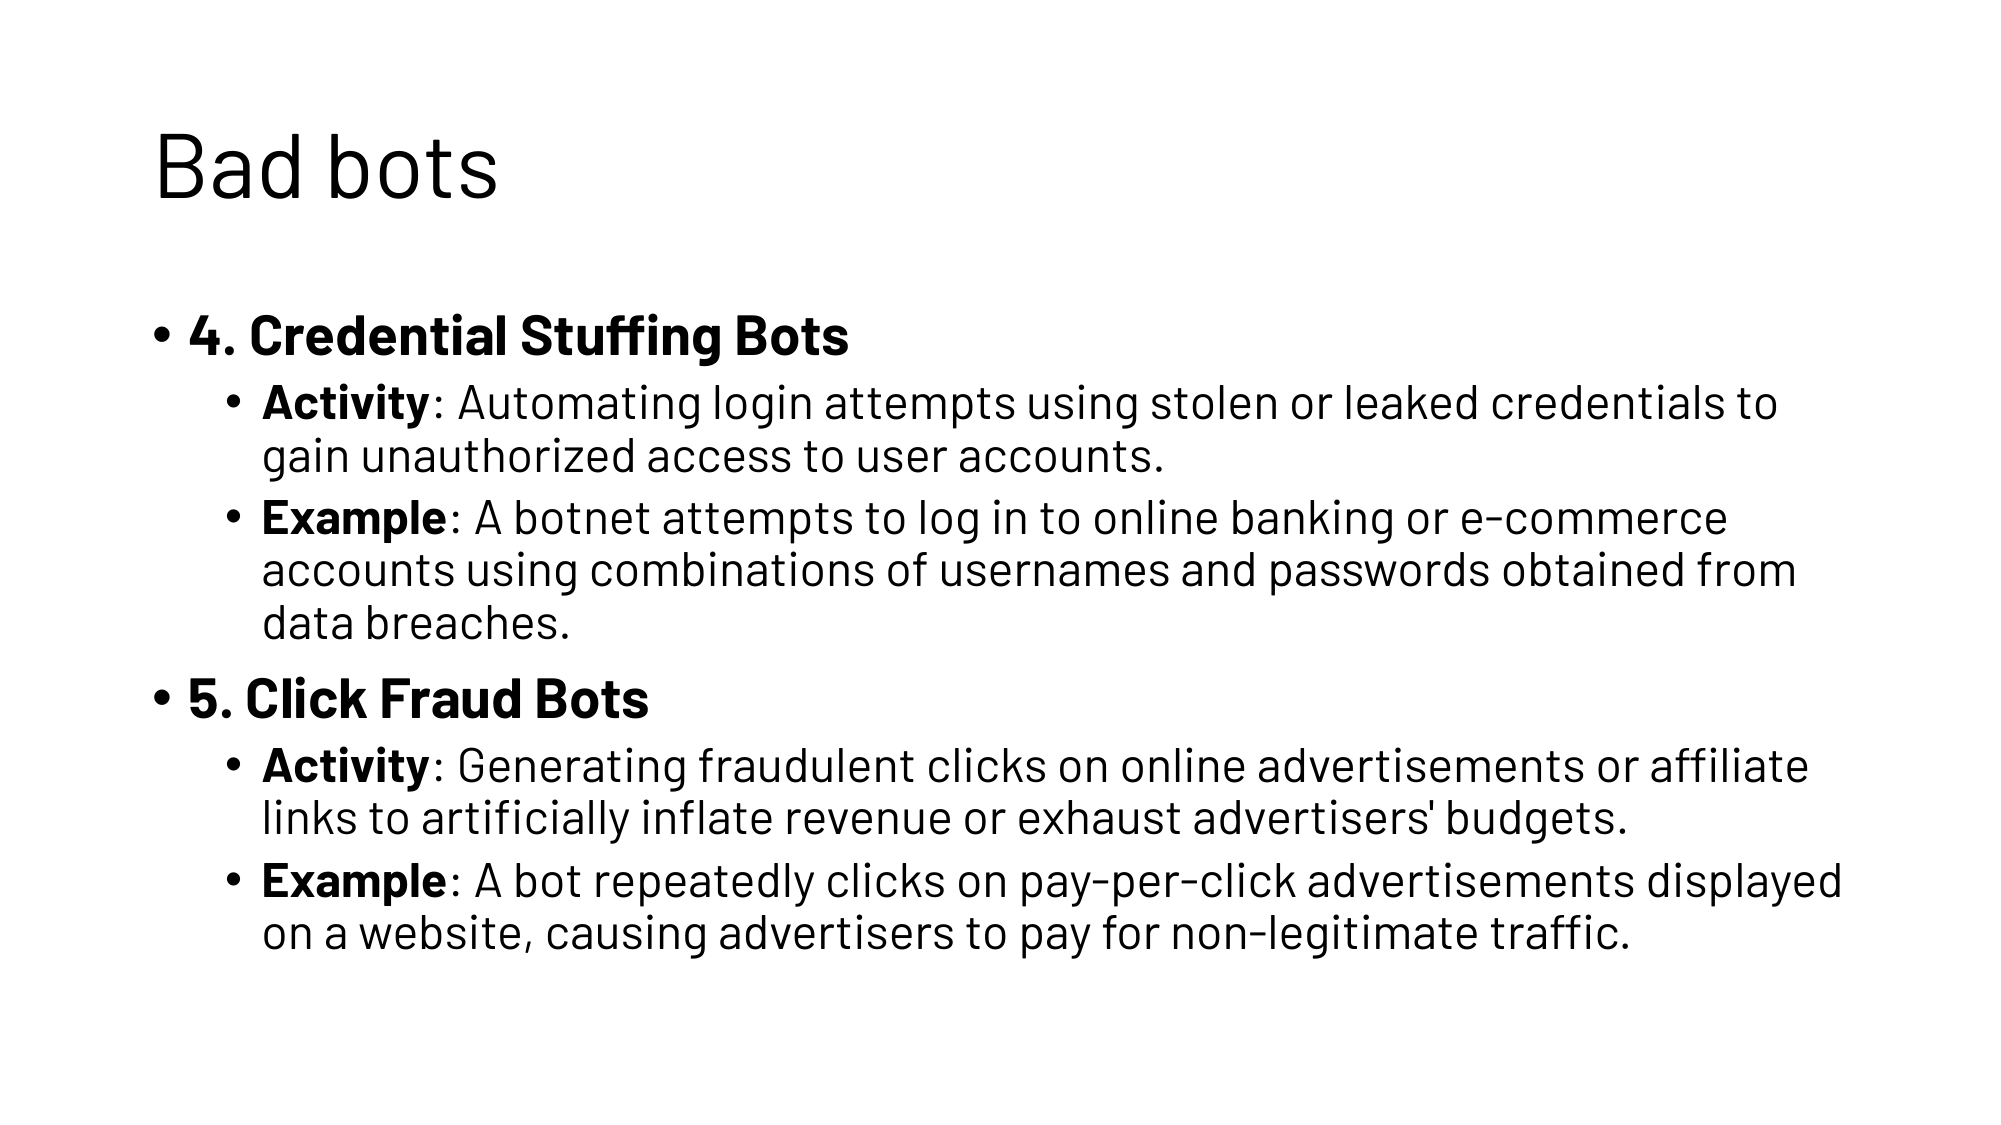

# Bad bots
4. Credential Stuffing Bots
Activity: Automating login attempts using stolen or leaked credentials to gain unauthorized access to user accounts.
Example: A botnet attempts to log in to online banking or e-commerce accounts using combinations of usernames and passwords obtained from data breaches.
5. Click Fraud Bots
Activity: Generating fraudulent clicks on online advertisements or affiliate links to artificially inflate revenue or exhaust advertisers' budgets.
Example: A bot repeatedly clicks on pay-per-click advertisements displayed on a website, causing advertisers to pay for non-legitimate traffic.